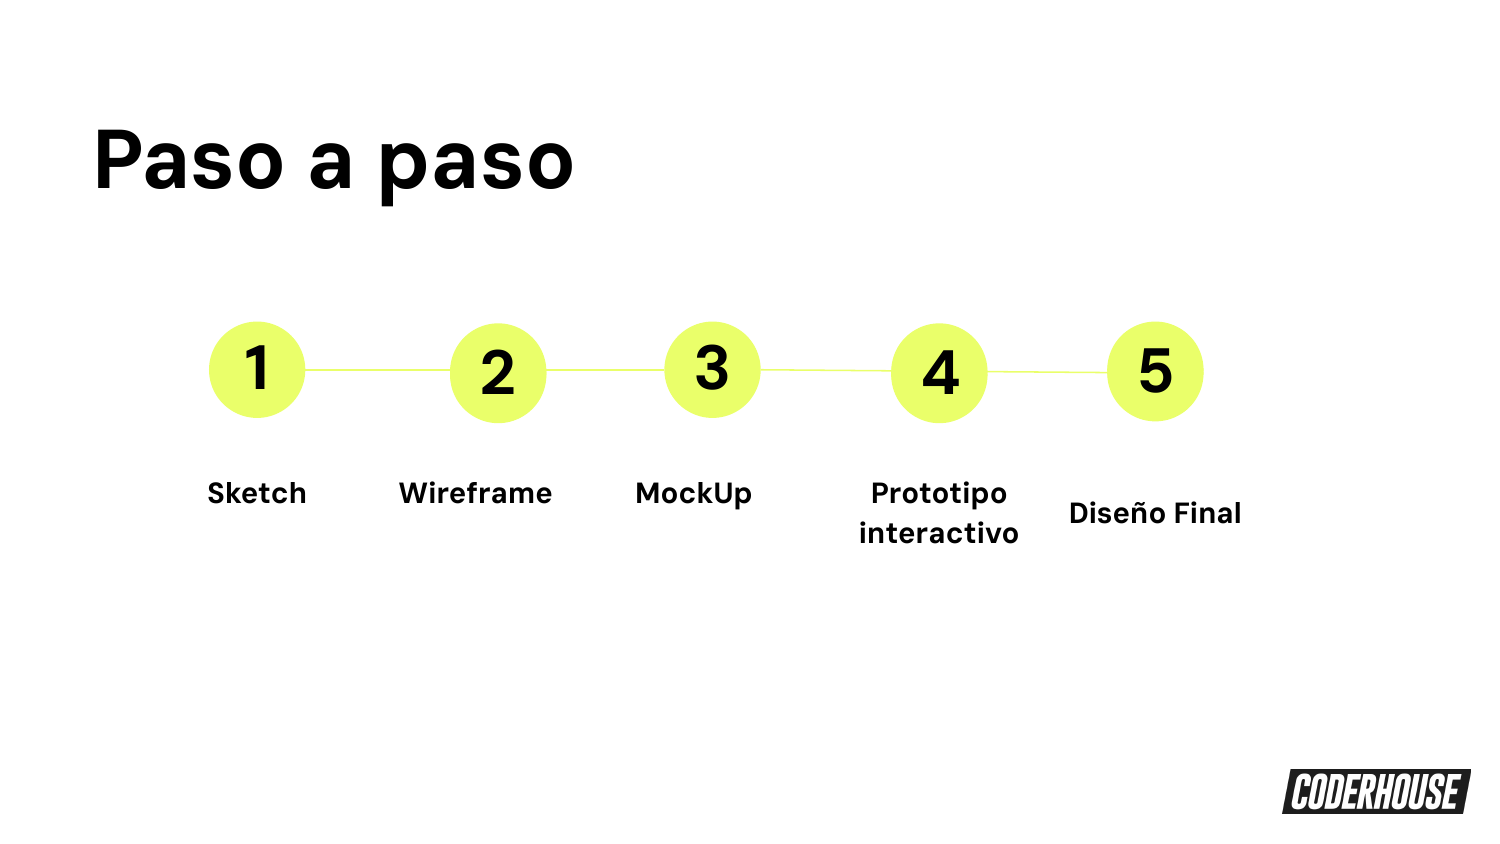

Paso a paso
1

3
3

3
3

5

2

4

Sketch
Wireframe
MockUp
Prototipo interactivo
Diseño Final